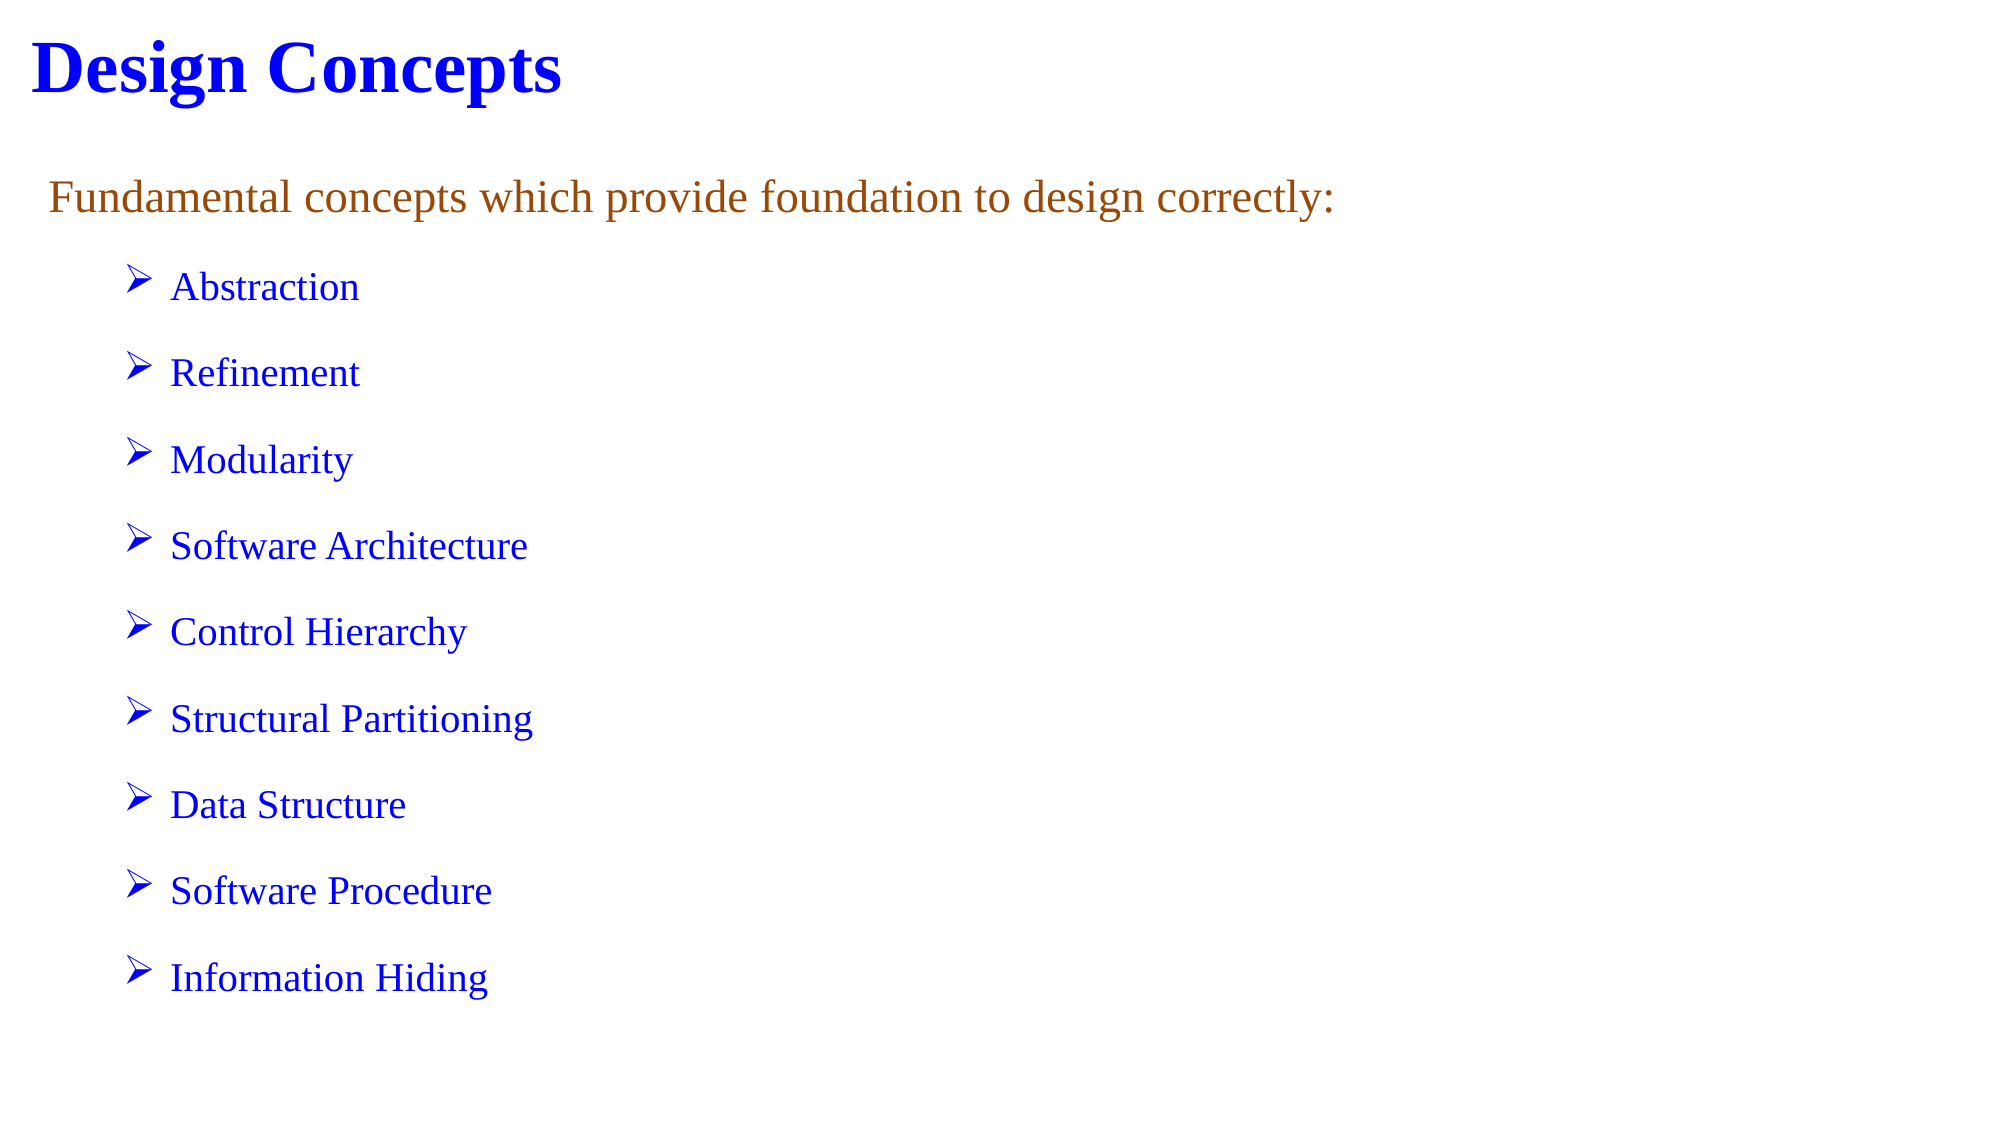

# Design Concepts
Fundamental concepts which provide foundation to design correctly:
Abstraction
Refinement
Modularity
Software Architecture
Control Hierarchy
Structural Partitioning
Data Structure
Software Procedure
Information Hiding